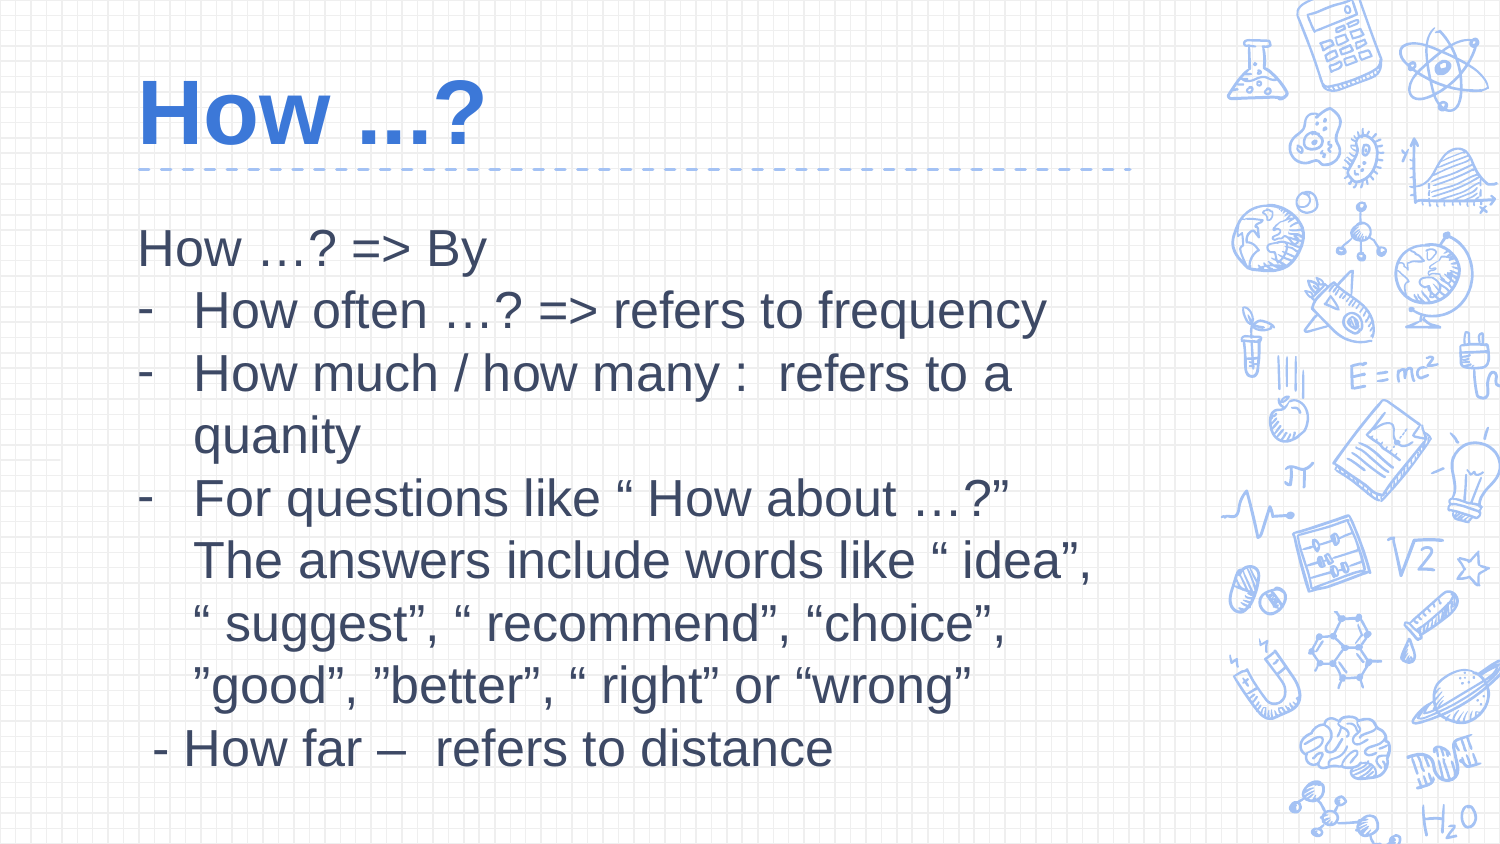

# How ...?
How …? => By
How often …? => refers to frequency
How much / how many :  refers to a quanity
For questions like “ How about …?”  The answers include words like “ idea”, “ suggest”, “ recommend”, “choice”, ”good”, ”better”, “ right” or “wrong”
 - How far –  refers to distance